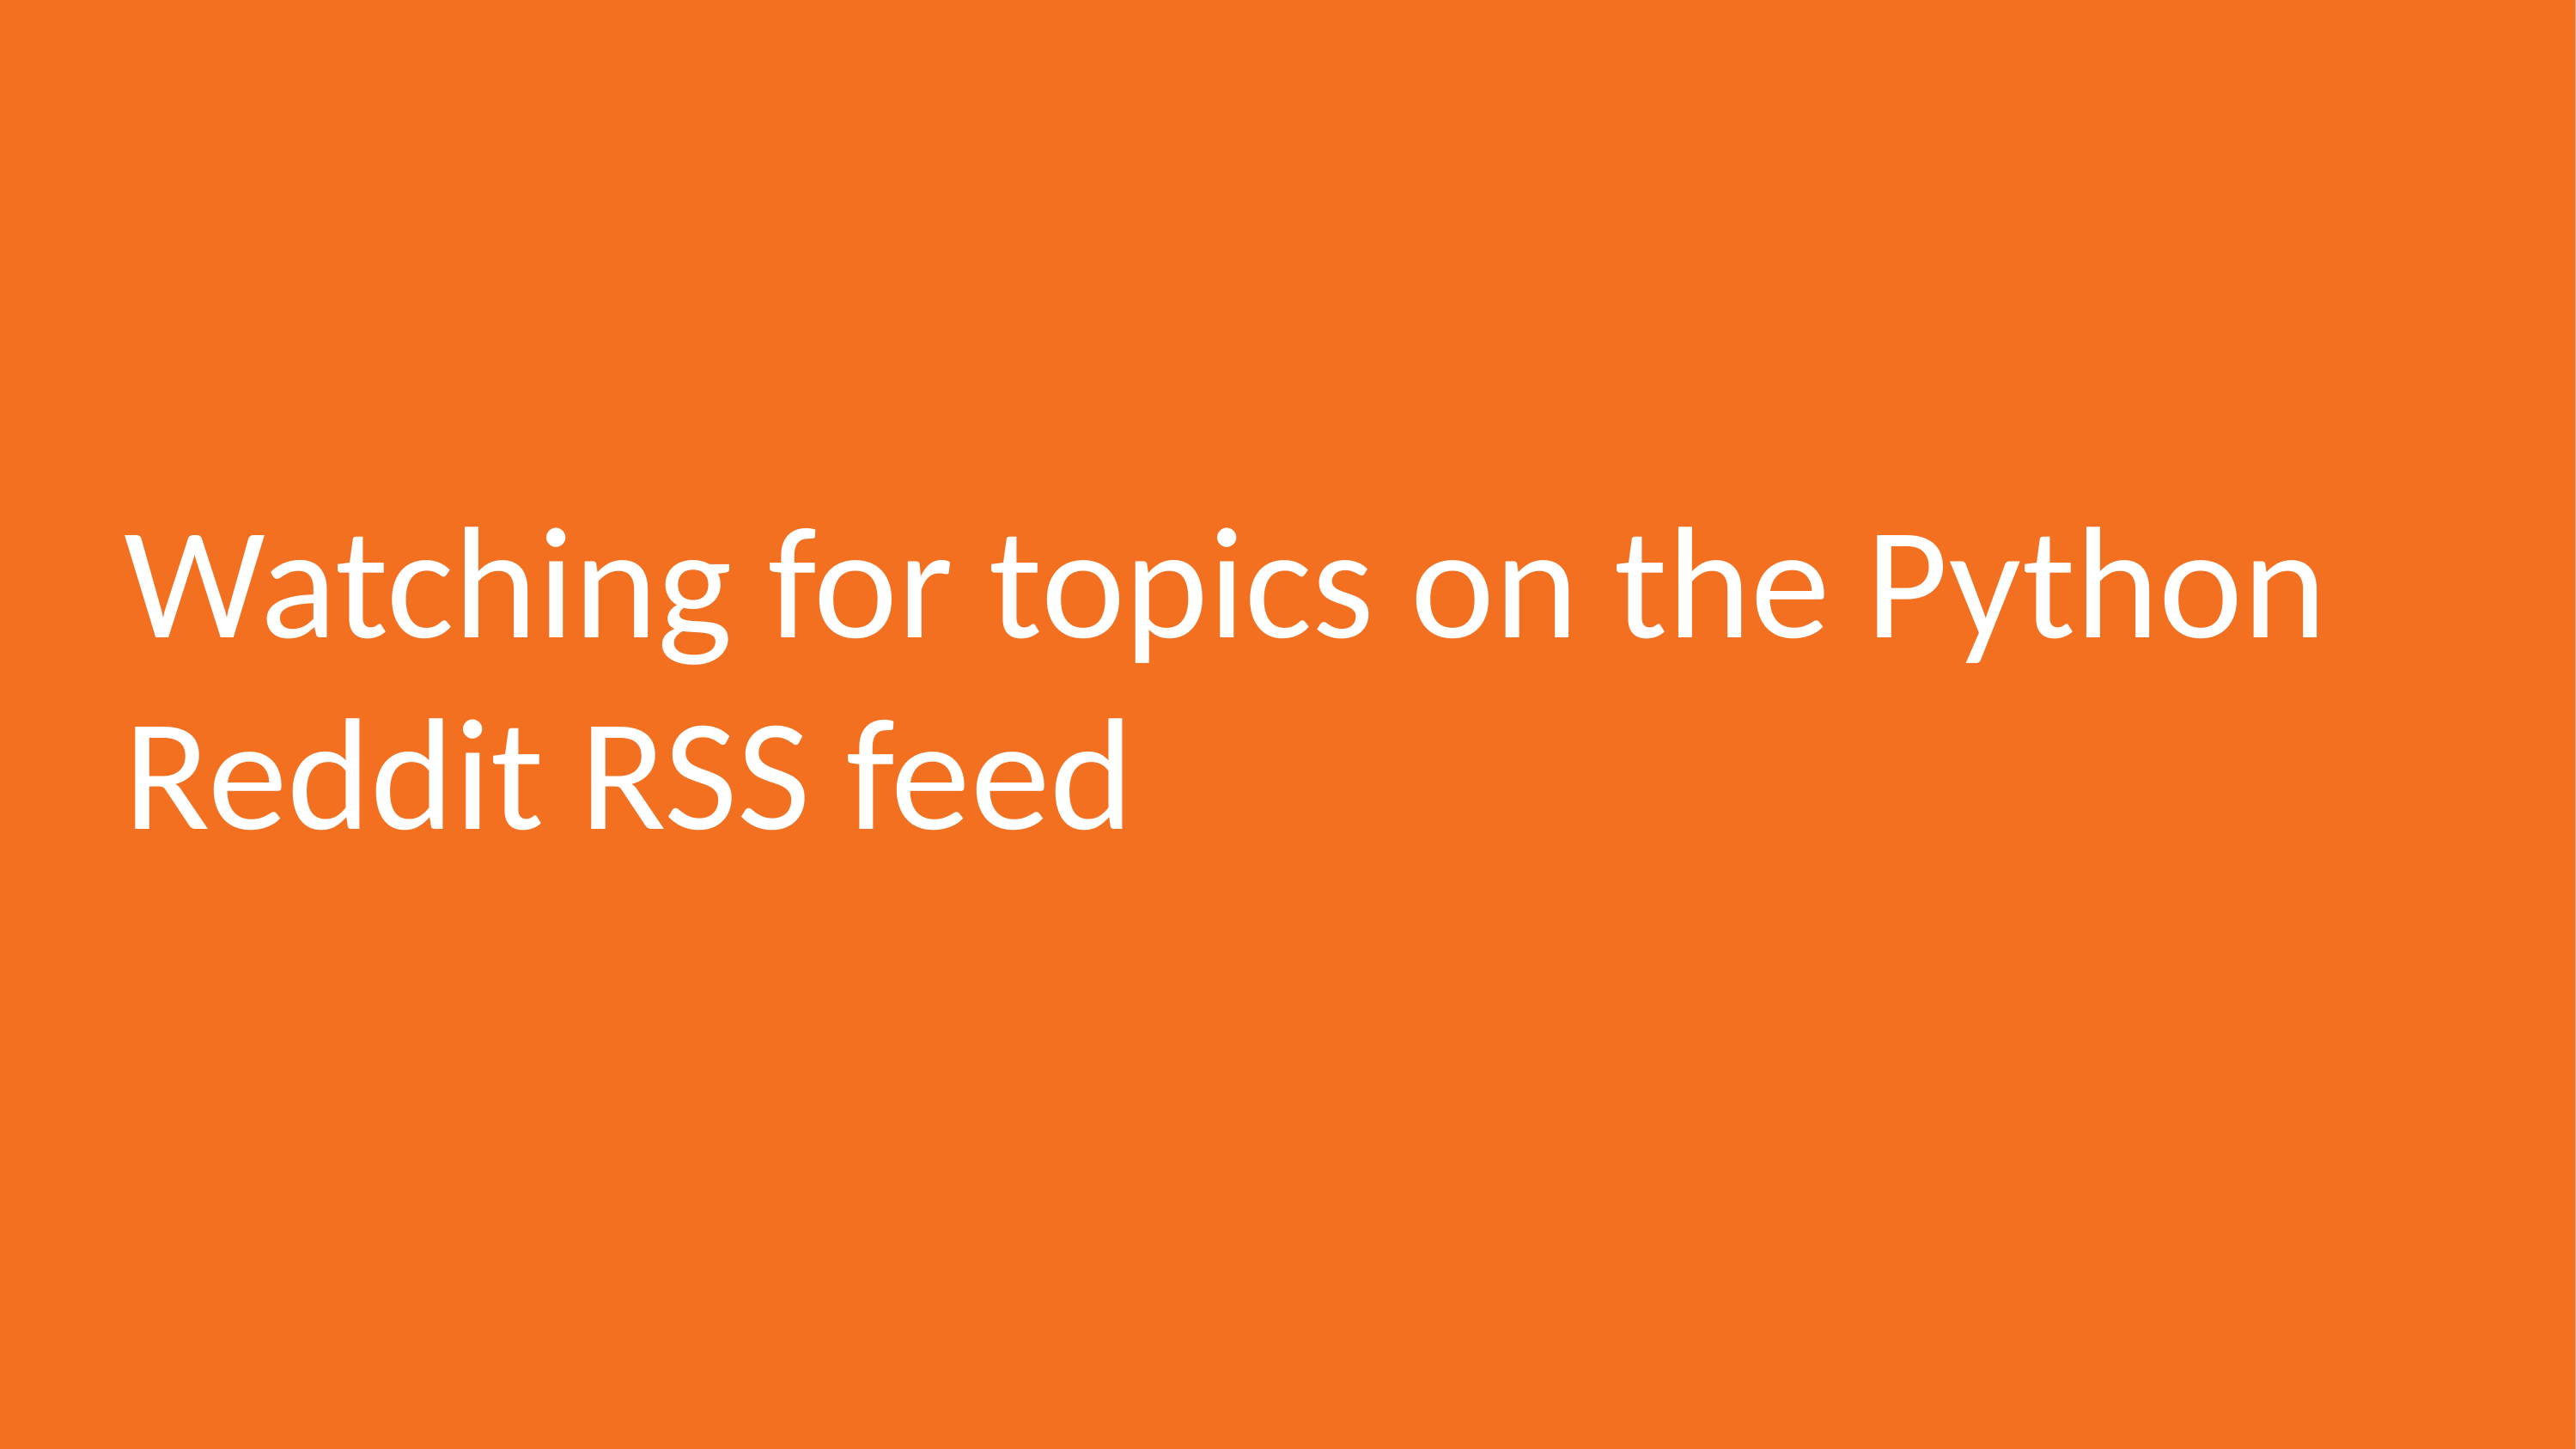

# Watching for topics on the Python Reddit RSS feed